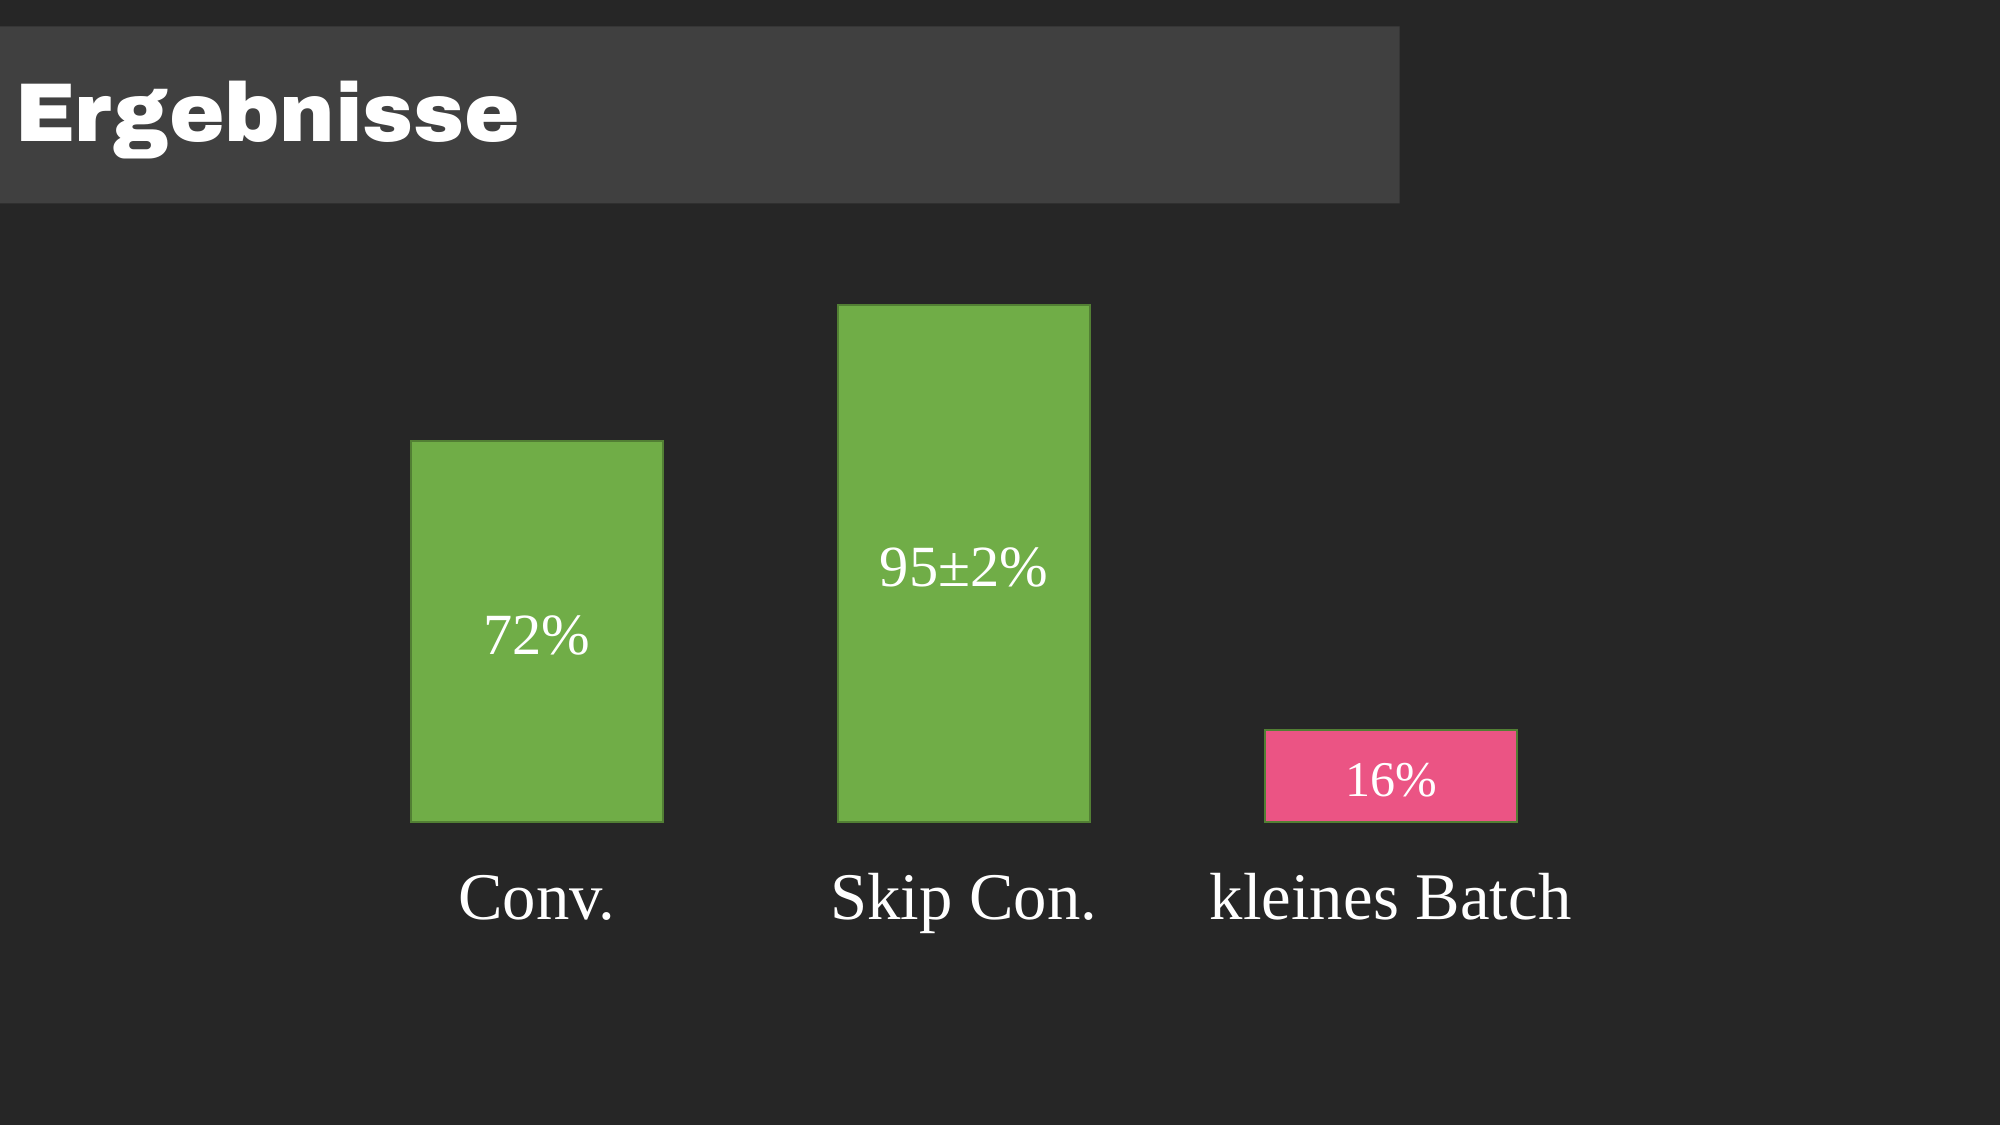

# Ergebnisse

95±2%
72%

16%
Conv.
Skip Con.
kleines Batch